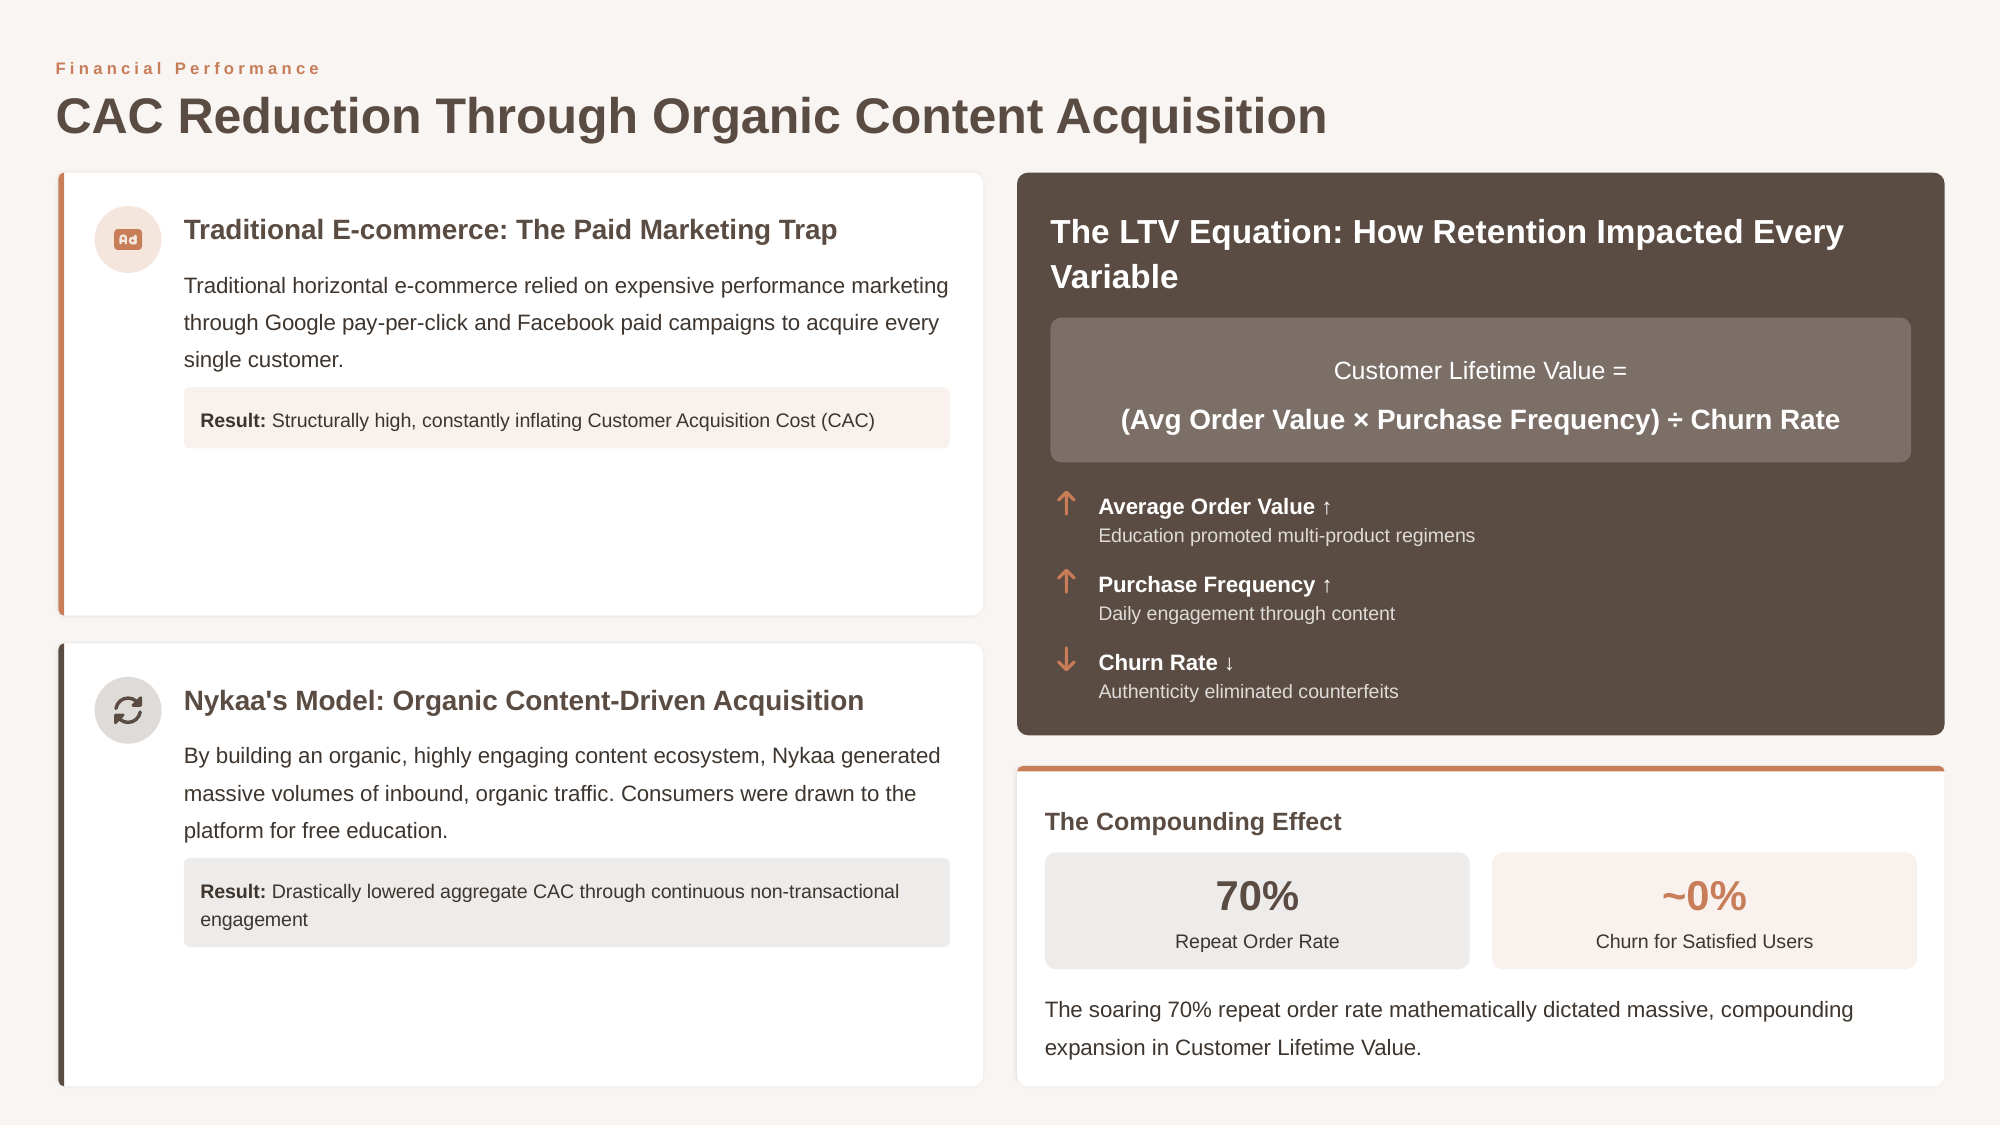

Financial Performance
CAC Reduction Through Organic Content Acquisition

Traditional E-commerce: The Paid Marketing Trap
The LTV Equation: How Retention Impacted Every Variable

Traditional horizontal e-commerce relied on expensive performance marketing through Google pay-per-click and Facebook paid campaigns to acquire every single customer.

Customer Lifetime Value =

(Avg Order Value × Purchase Frequency) ÷ Churn Rate
Result: Structurally high, constantly inflating Customer Acquisition Cost (CAC)
Average Order Value ↑

Education promoted multi-product regimens
Purchase Frequency ↑

Daily engagement through content
Churn Rate ↓

Authenticity eliminated counterfeits

Nykaa's Model: Organic Content-Driven Acquisition

By building an organic, highly engaging content ecosystem, Nykaa generated massive volumes of inbound, organic traffic. Consumers were drawn to the platform for free education.

The Compounding Effect

70%
~0%
Result: Drastically lowered aggregate CAC through continuous non-transactional engagement
Repeat Order Rate
Churn for Satisfied Users
The soaring 70% repeat order rate mathematically dictated massive, compounding expansion in Customer Lifetime Value.